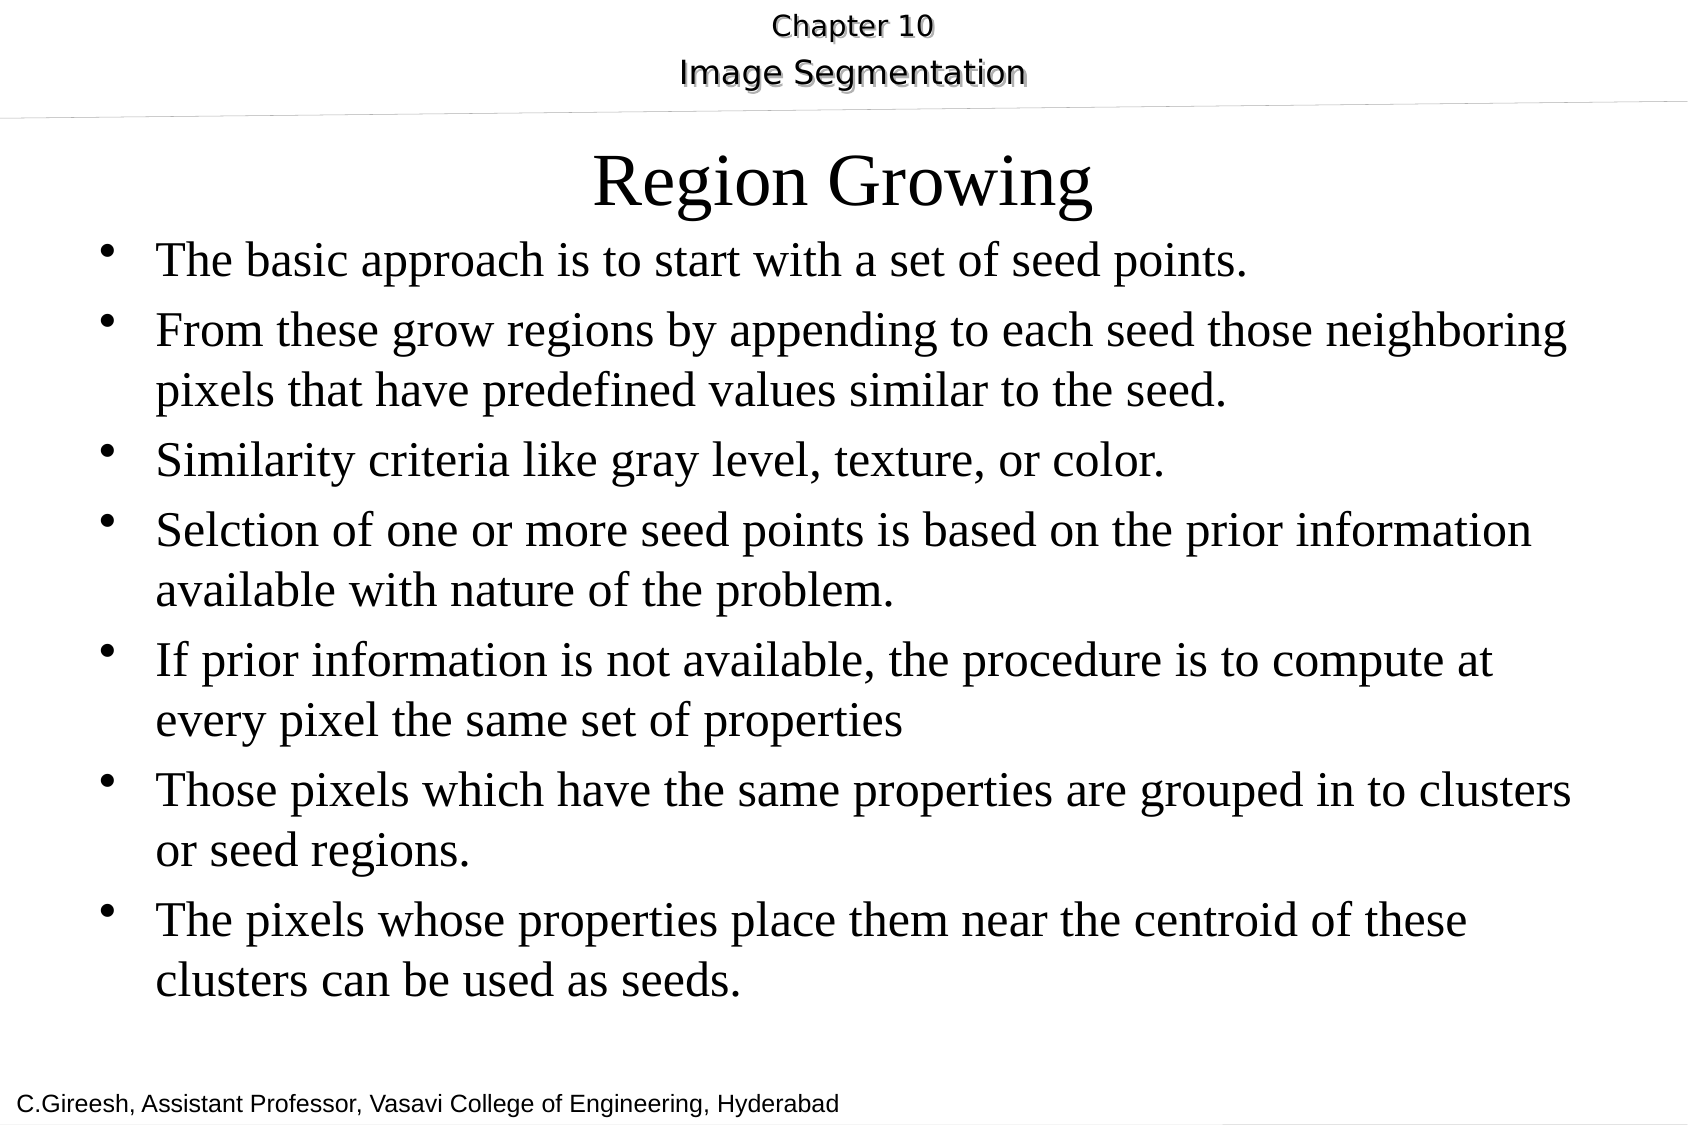

# Region Growing
The basic approach is to start with a set of seed points.
From these grow regions by appending to each seed those neighboring pixels that have predefined values similar to the seed.
Similarity criteria like gray level, texture, or color.
Selction of one or more seed points is based on the prior information available with nature of the problem.
If prior information is not available, the procedure is to compute at every pixel the same set of properties
Those pixels which have the same properties are grouped in to clusters or seed regions.
The pixels whose properties place them near the centroid of these clusters can be used as seeds.